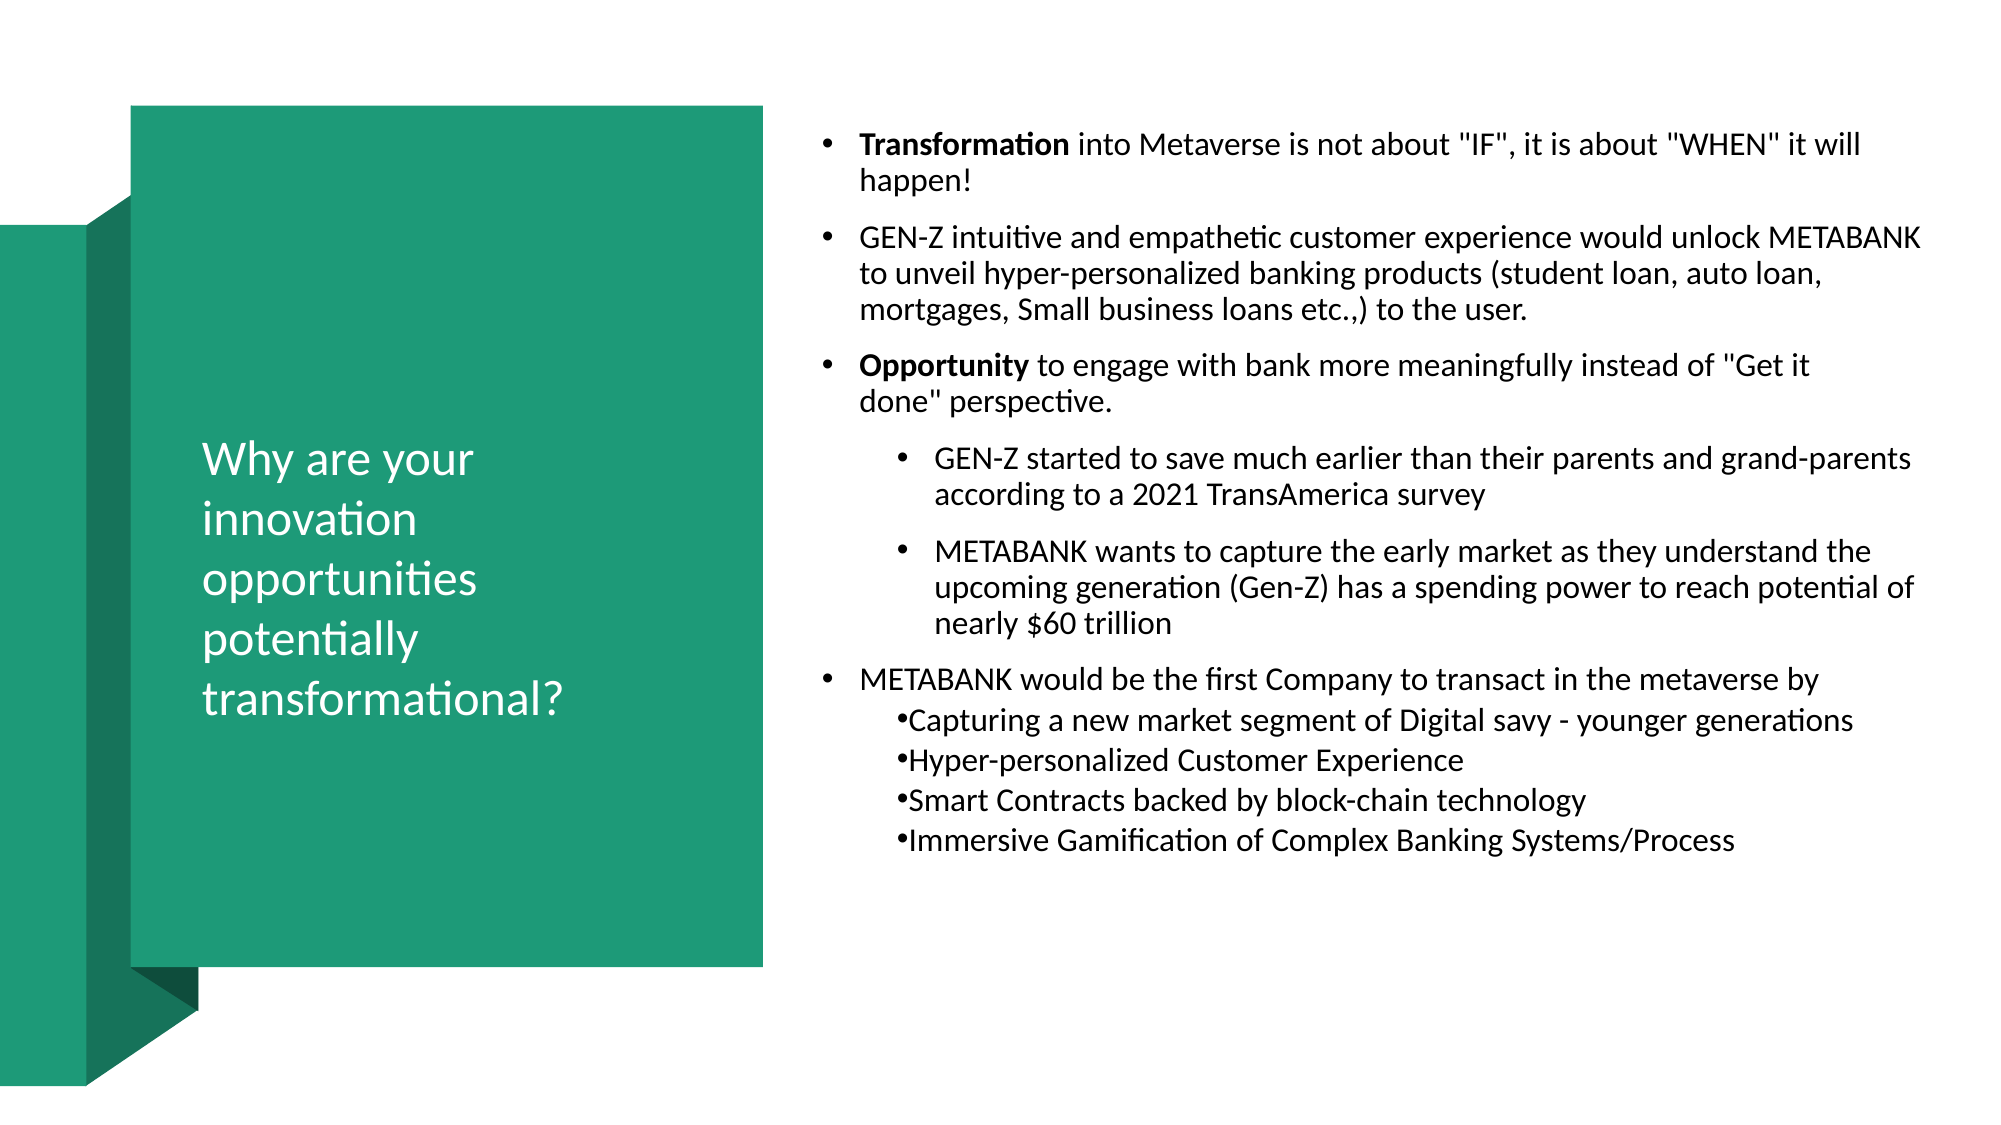

Transformation into Metaverse is not about "IF", it is about "WHEN" it will happen!
GEN-Z intuitive and empathetic customer experience would unlock METABANK to unveil hyper-personalized banking products (student loan, auto loan, mortgages, Small business loans etc.,) to the user.
Opportunity to engage with bank more meaningfully instead of "Get it done" perspective.
GEN-Z started to save much earlier than their parents and grand-parents according to a 2021 TransAmerica survey
METABANK wants to capture the early market as they understand the upcoming generation (Gen-Z) has a spending power to reach potential of nearly $60 trillion
METABANK would be the first Company to transact in the metaverse by
Capturing a new market segment of Digital savy - younger generations
Hyper-personalized Customer Experience
Smart Contracts backed by block-chain technology
Immersive Gamification of Complex Banking Systems/Process

Why are your innovation opportunities potentially transformational?